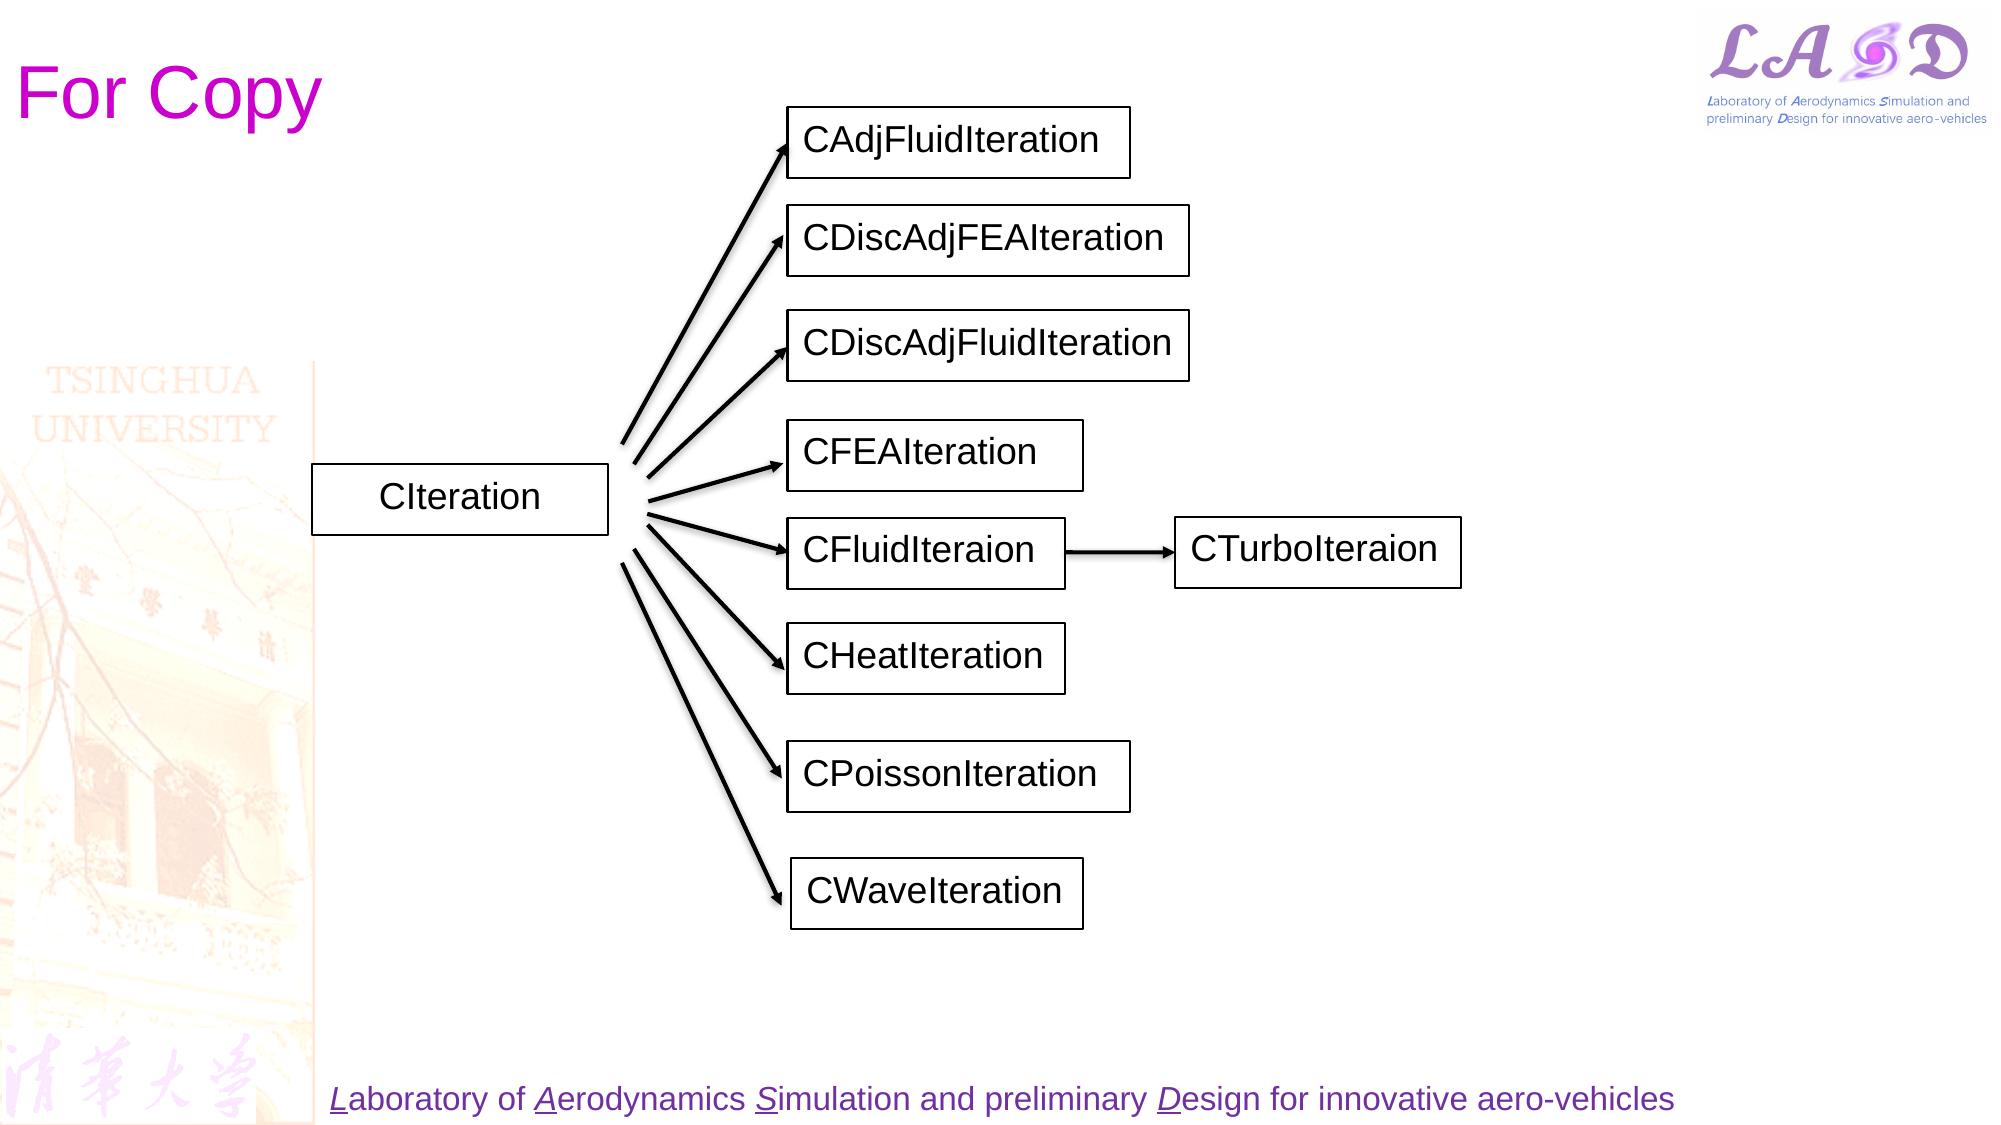

# For Copy
CAdjFluidIteration

CDiscAdjFEAIteration
CDiscAdjFluidIteration
CFEAIteration
CIteration
CTurboIteraion
CFluidIteraion
CHeatIteration
CPoissonIteration
CWaveIteration